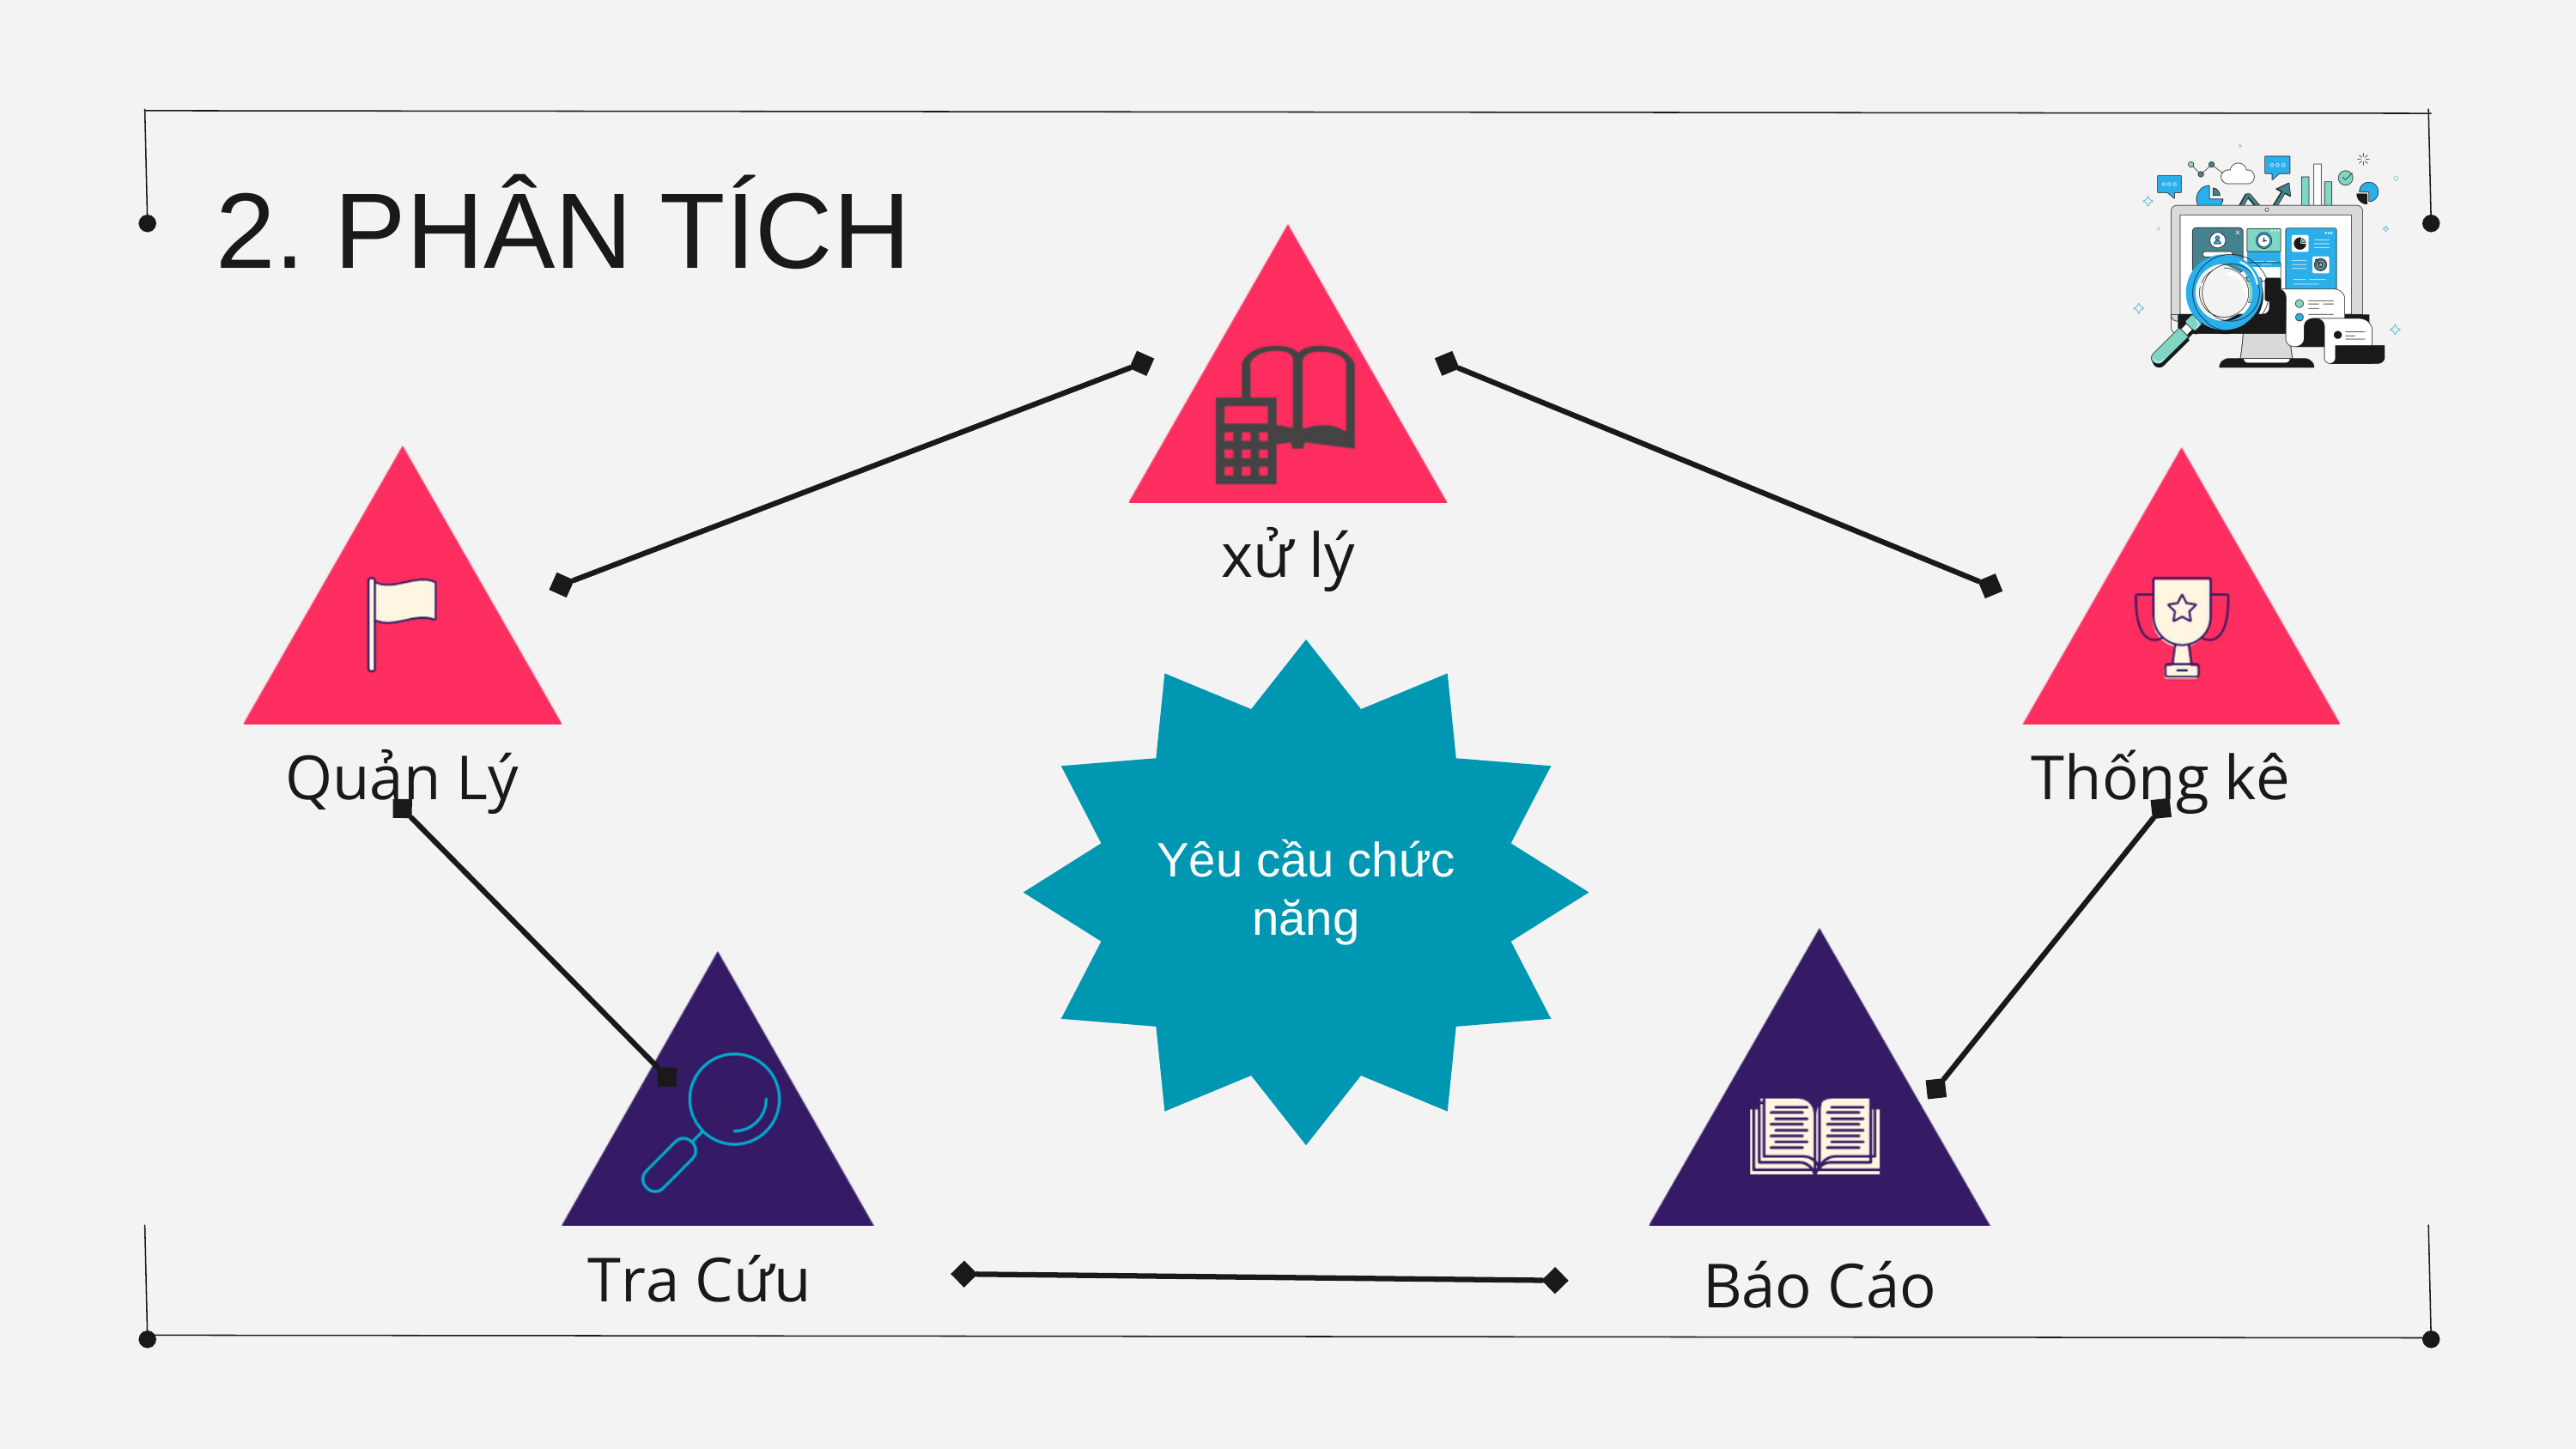

2. PHÂN TÍCH

xử lý

Yêu cầu chức năng
Quản Lý
Thống kê

Tra Cứu
Báo Cáo